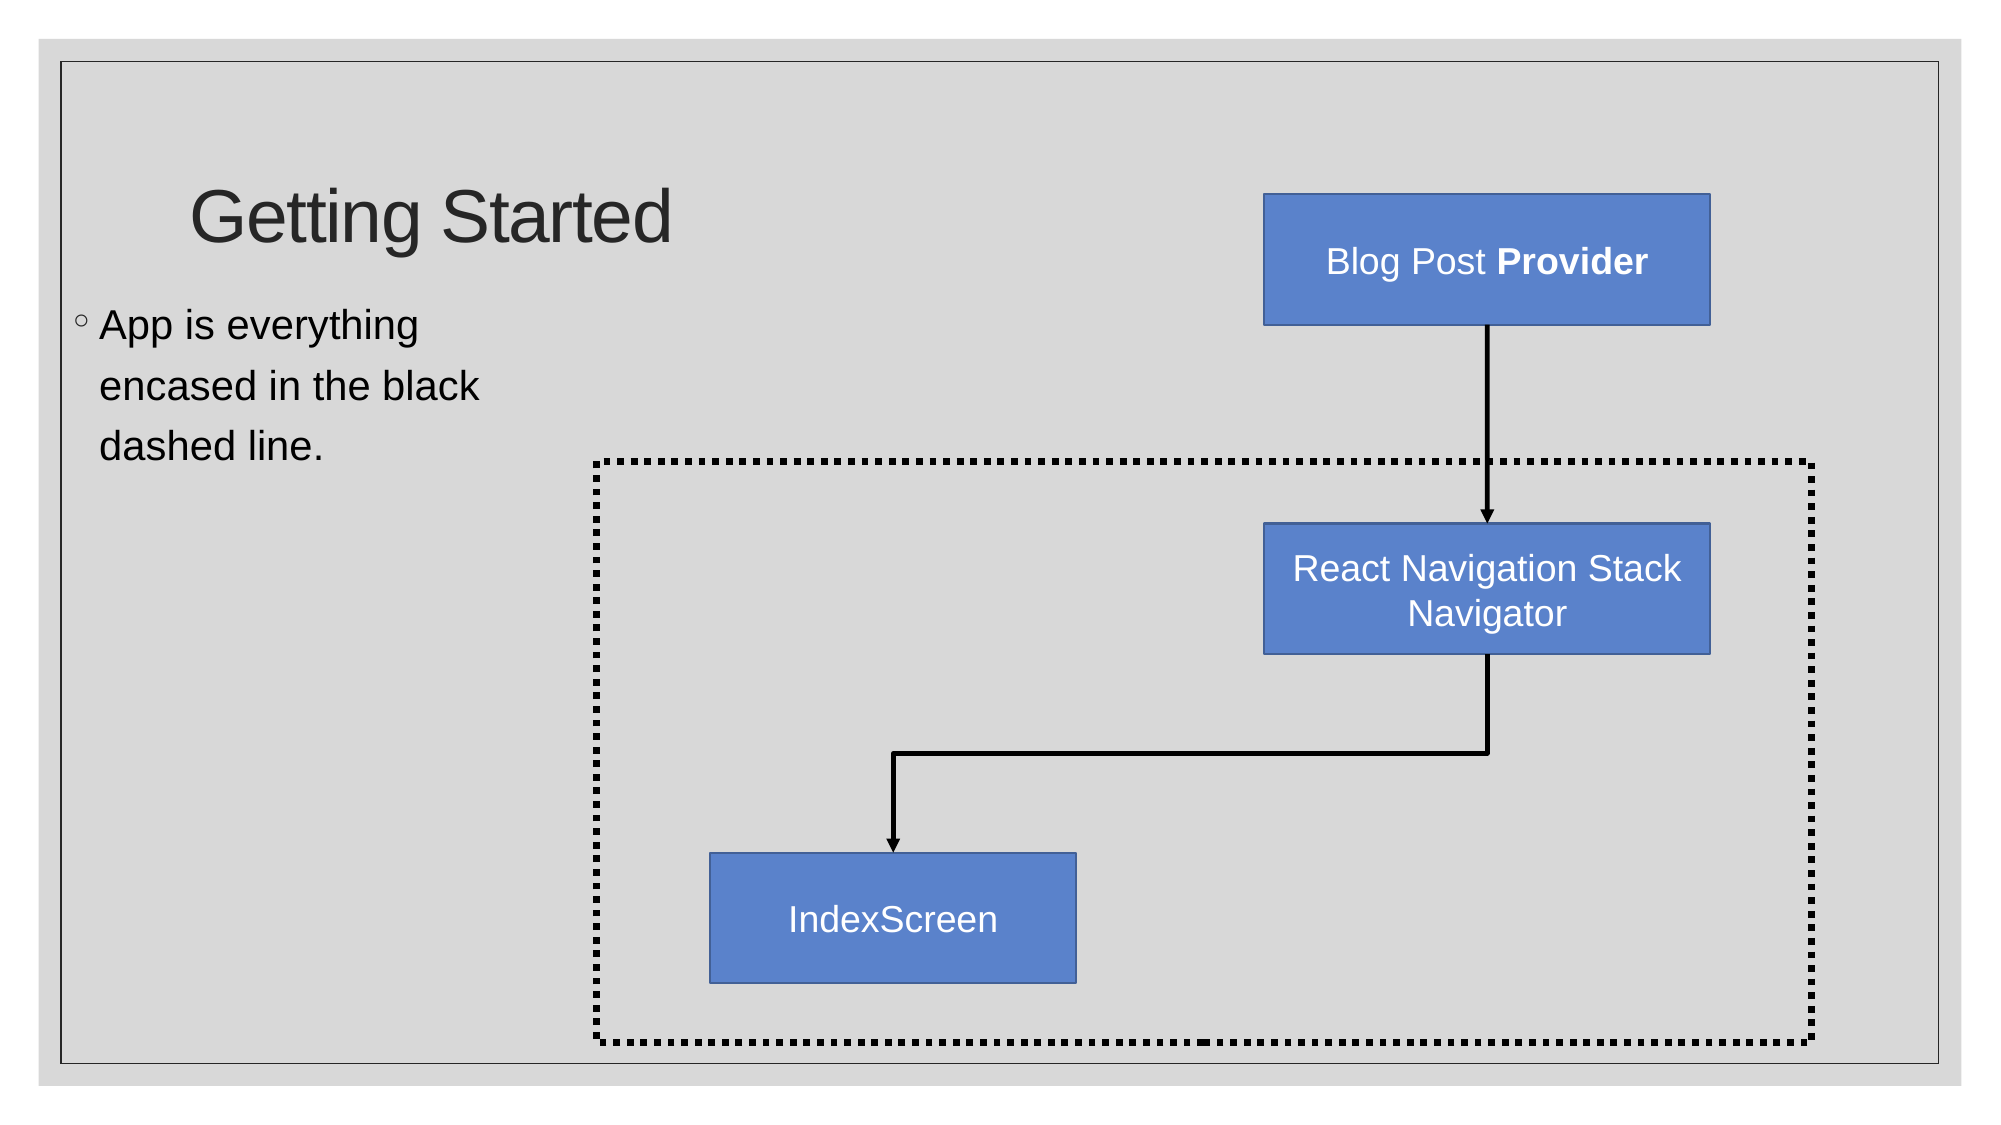

# Getting Started
Blog Post Provider
App is everything encased in the black dashed line.

React Navigation Stack Navigator
IndexScreen